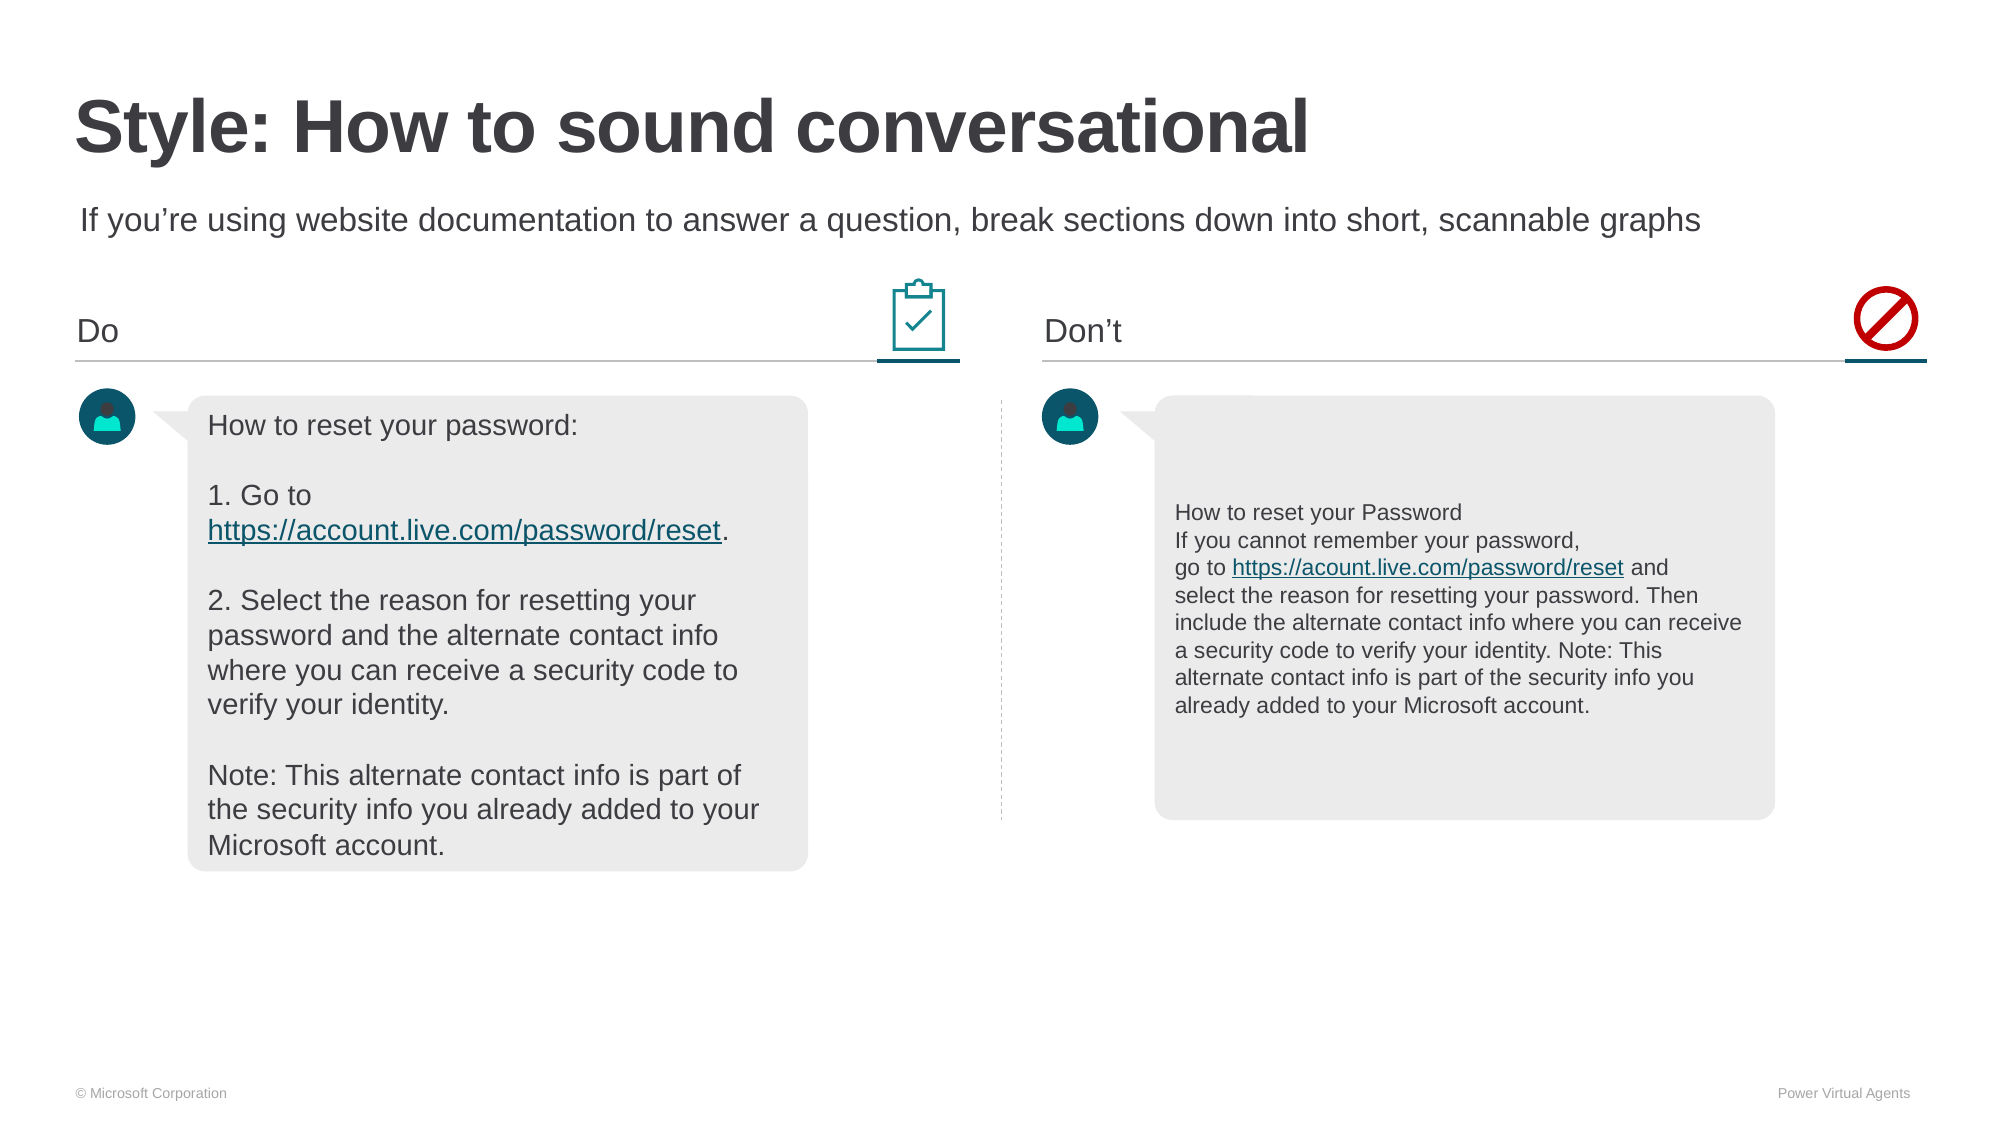

# Style: How to sound conversational
If you’re using website documentation to answer a question, break sections down into short, scannable graphs

Do
Don’t

How to reset your password:
1. Go to https://account.live.com/password/reset.
2. Select the reason for resetting your password and the alternate contact info where you can receive a security code to verify your identity.
Note: This alternate contact info is part of the security info you already added to your Microsoft account.

How to reset your Password
If you cannot remember your password,
go to https://acount.live.com/password/reset and select the reason for resetting your password. Then include the alternate contact info where you can receive a security code to verify your identity. Note: This alternate contact info is part of the security info you already added to your Microsoft account.